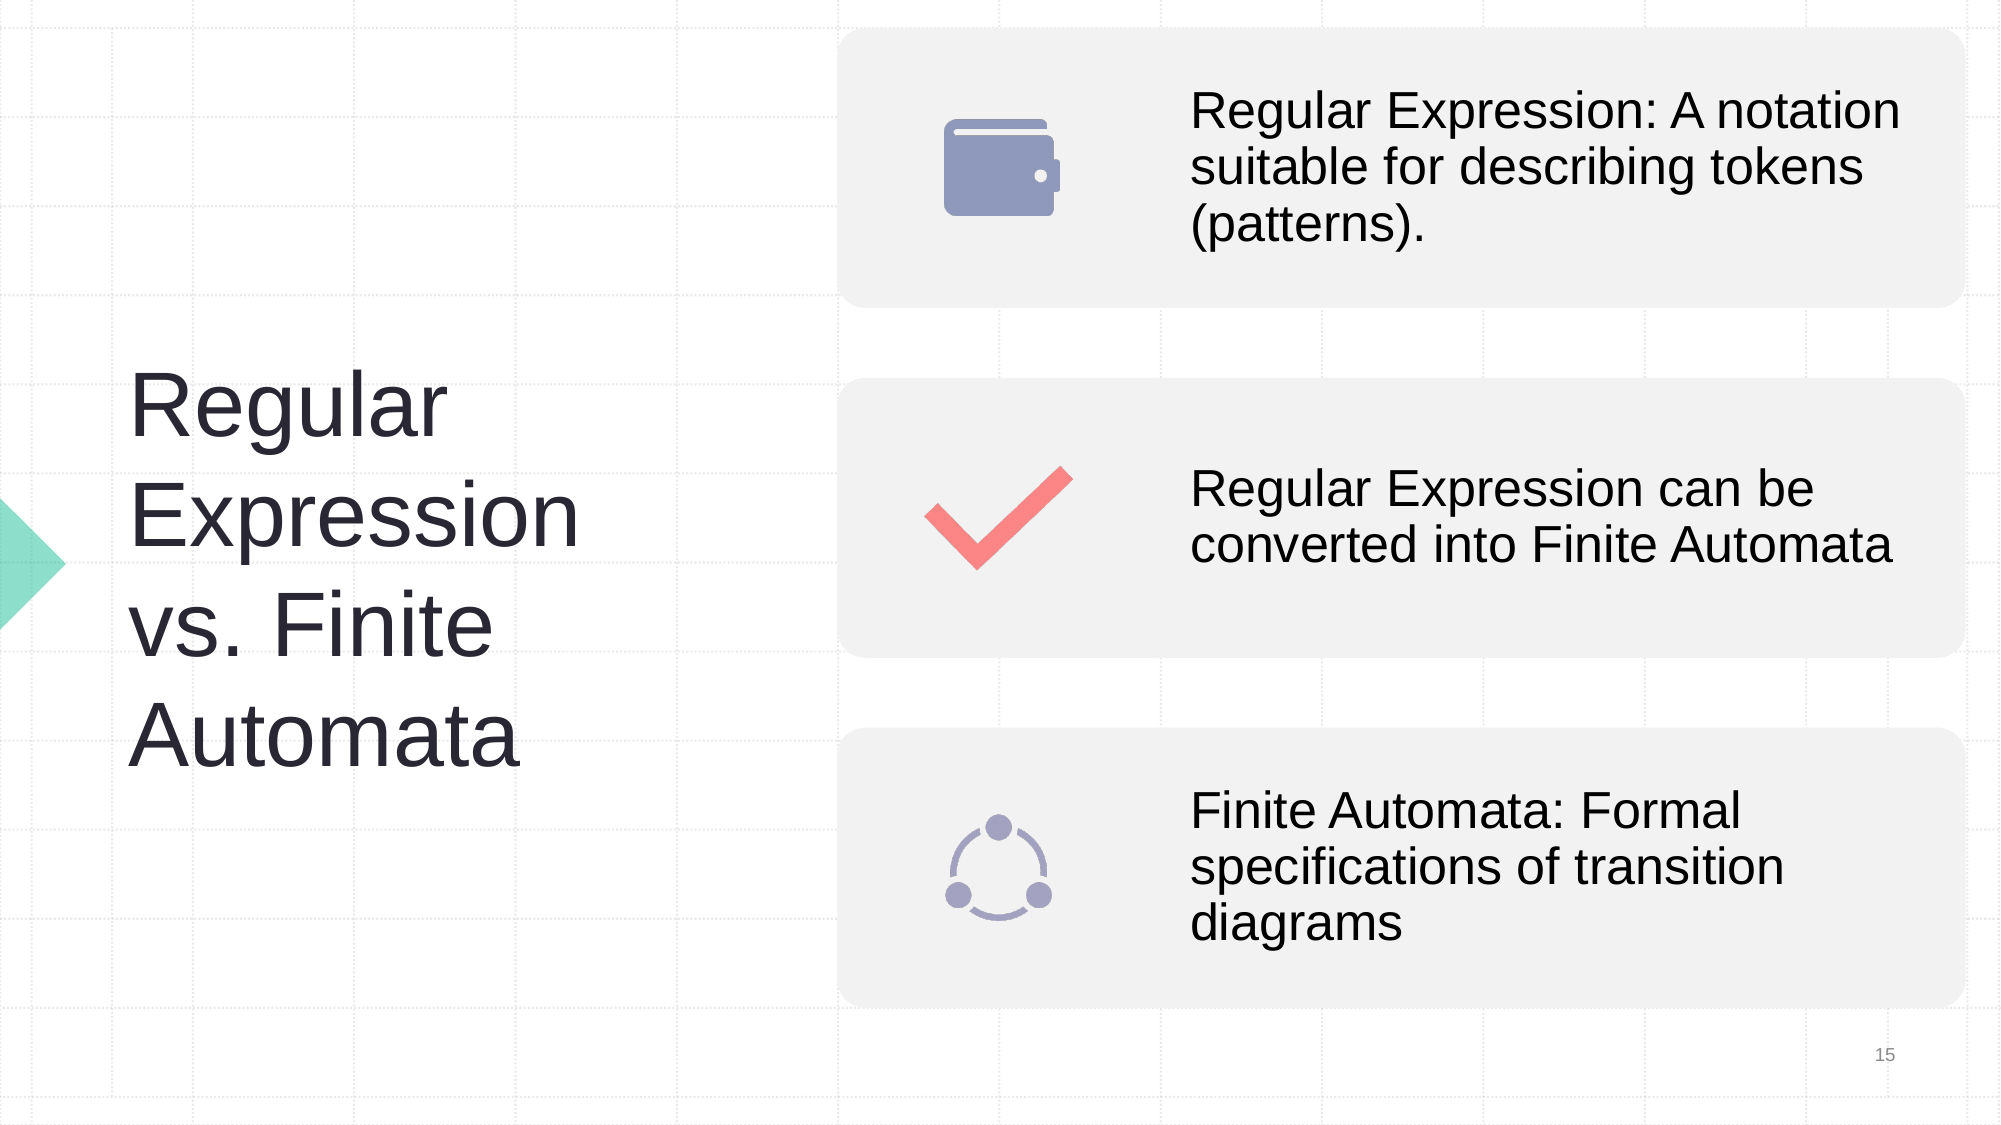

Regular Expression: A notation suitable for describing tokens (patterns).
Regular Expression can be converted into Finite Automata
Finite Automata: Formal specifications of transition diagrams
# Regular Expression vs. Finite Automata

15